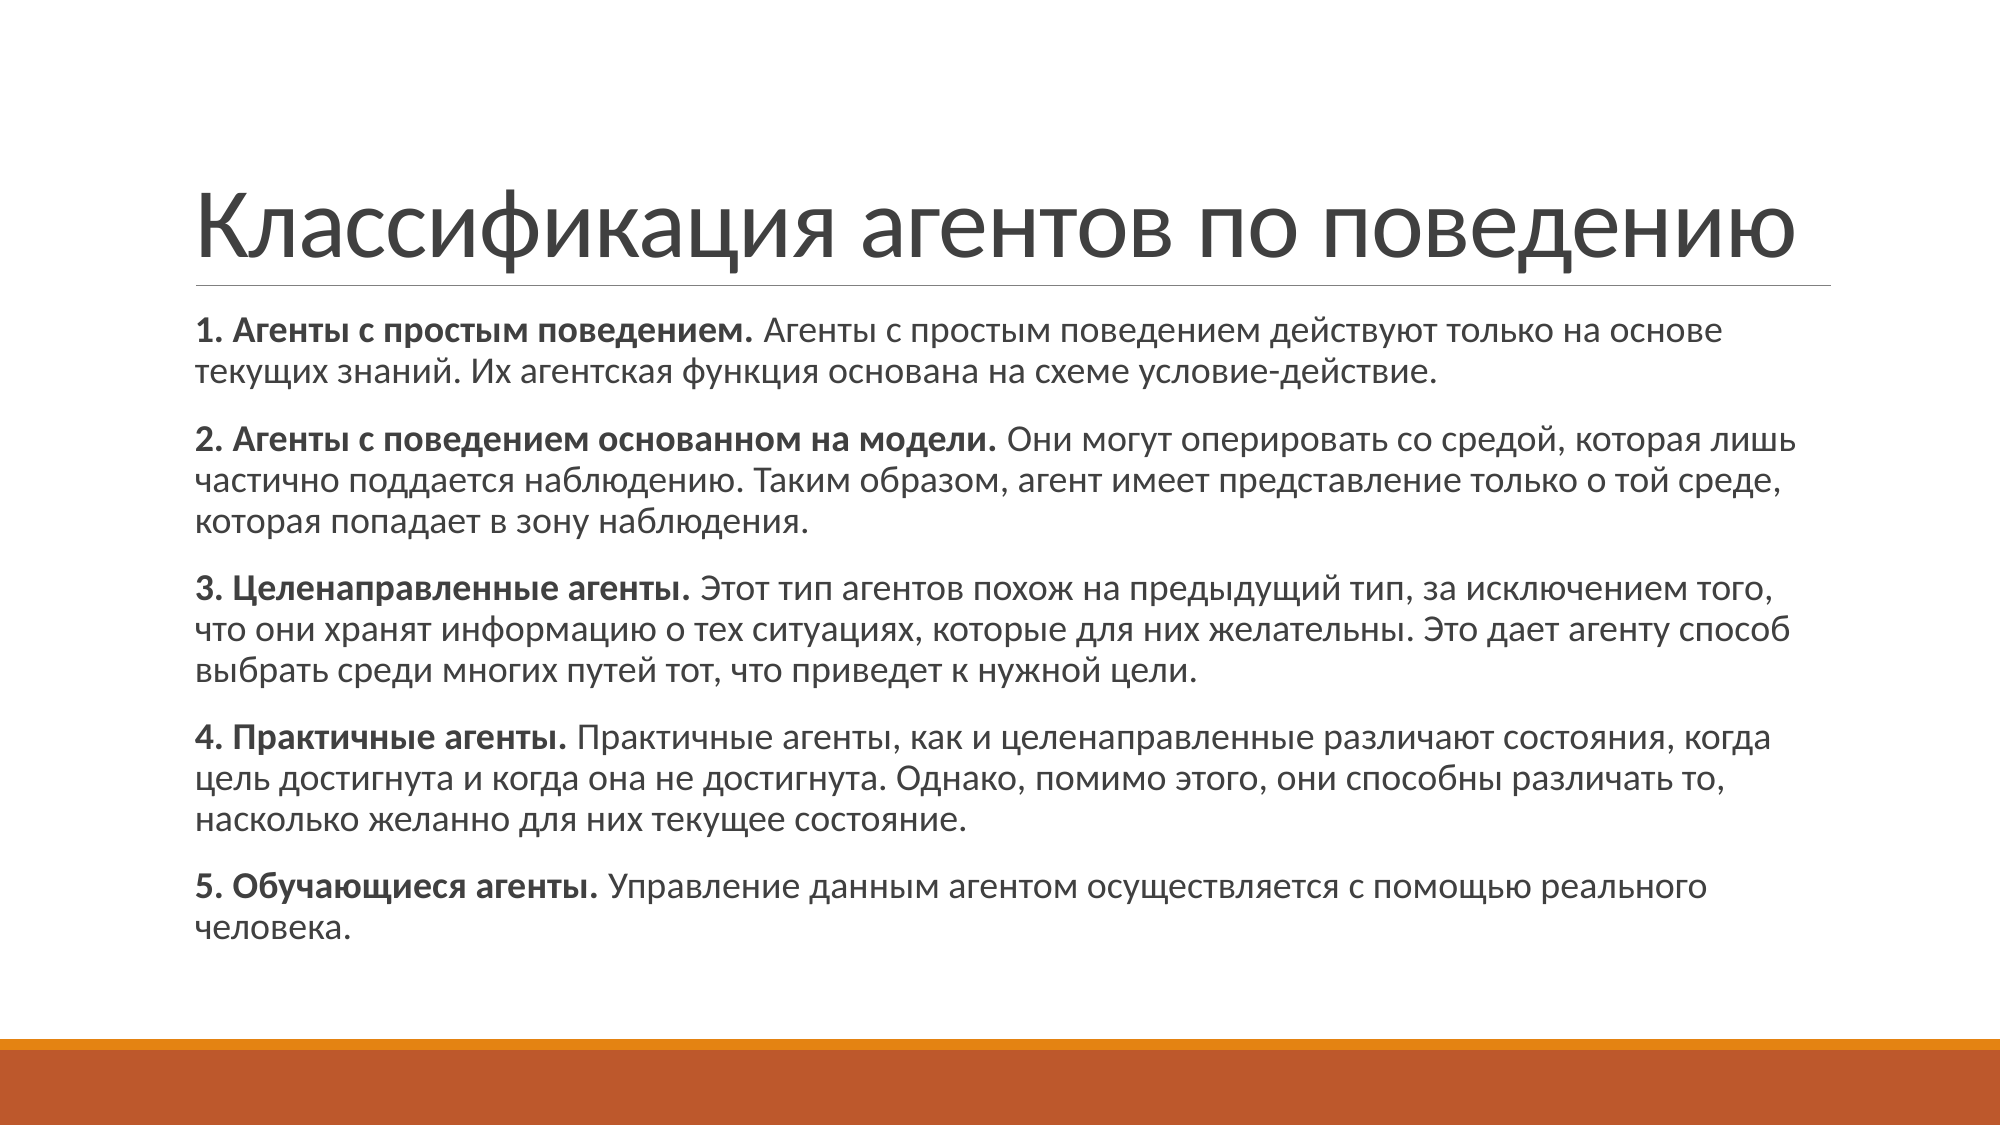

# Классификация агентов по поведению
1. Агенты с простым поведением. Агенты с простым поведением действуют только на основе текущих знаний. Их агентская функция основана на схеме условие-действие.
2. Агенты с поведением основанном на модели. Они могут оперировать со средой, которая лишь частично поддается наблюдению. Таким образом, агент имеет представление только о той среде, которая попадает в зону наблюдения.
3. Целенаправленные агенты. Этот тип агентов похож на предыдущий тип, за исключением того, что они хранят информацию о тех ситуациях, которые для них желательны. Это дает агенту способ выбрать среди многих путей тот, что приведет к нужной цели.
4. Практичные агенты. Практичные агенты, как и целенаправленные различают состояния, когда цель достигнута и когда она не достигнута. Однако, помимо этого, они способны различать то, насколько желанно для них текущее состояние.
5. Обучающиеся агенты. Управление данным агентом осуществляется с помощью реального человека.